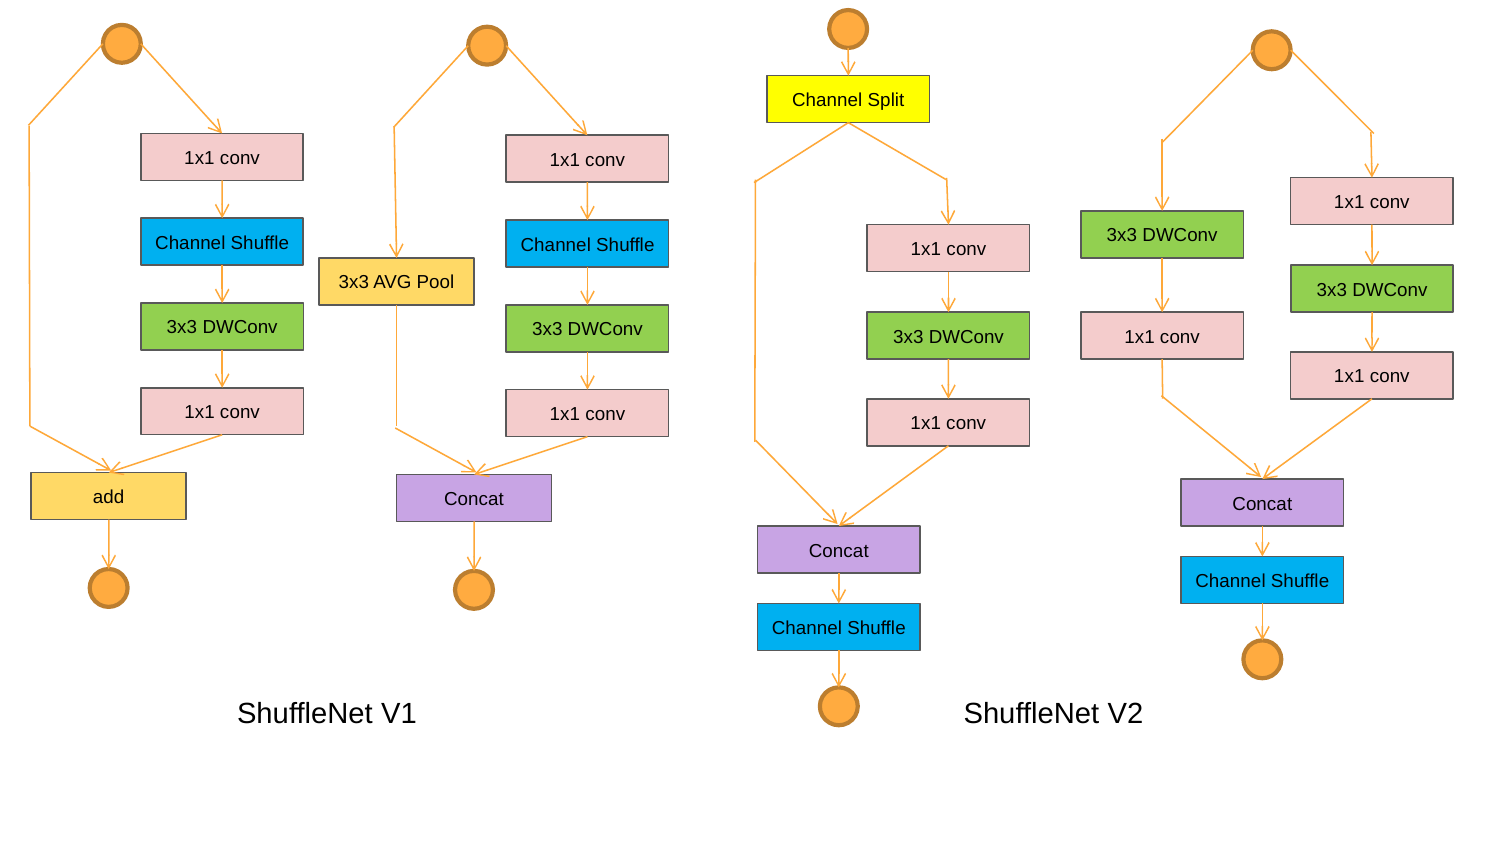

1x1 conv
Channel Shuffle
3x3 DWConv
1x1 conv
add

1x1 conv
Channel Shuffle
3x3 DWConv
1x1 conv
Concat

Channel Split
1x1 conv
3x3 DWConv
1x1 conv
3x3 AVG Pool
3x3 DWConv
3x3 DWConv
1x1 conv
1x1 conv
1x1 conv
Concat
Concat
Channel Shuffle
Channel Shuffle

ShuffleNet V1
ShuffleNet V2